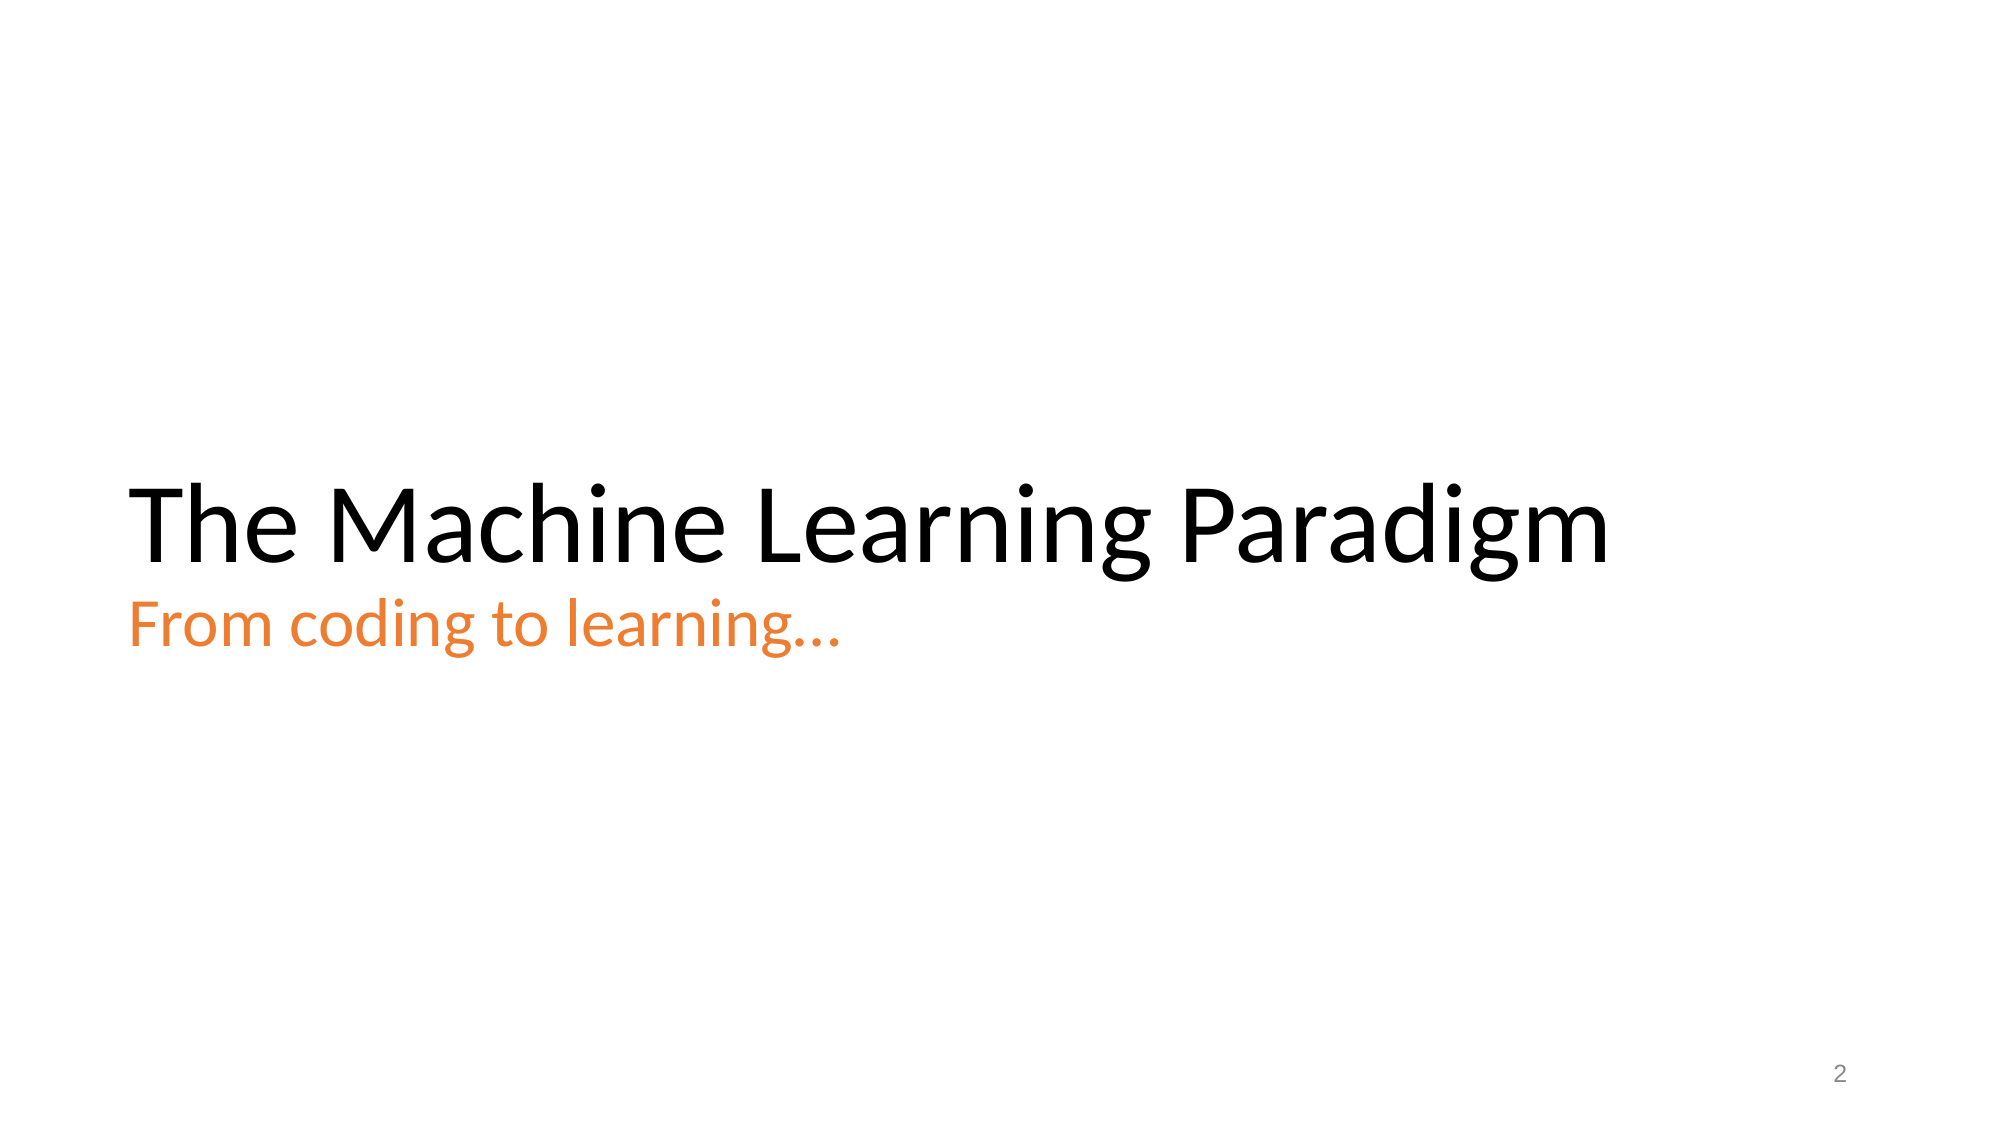

# The Machine Learning Paradigm From coding to learning…